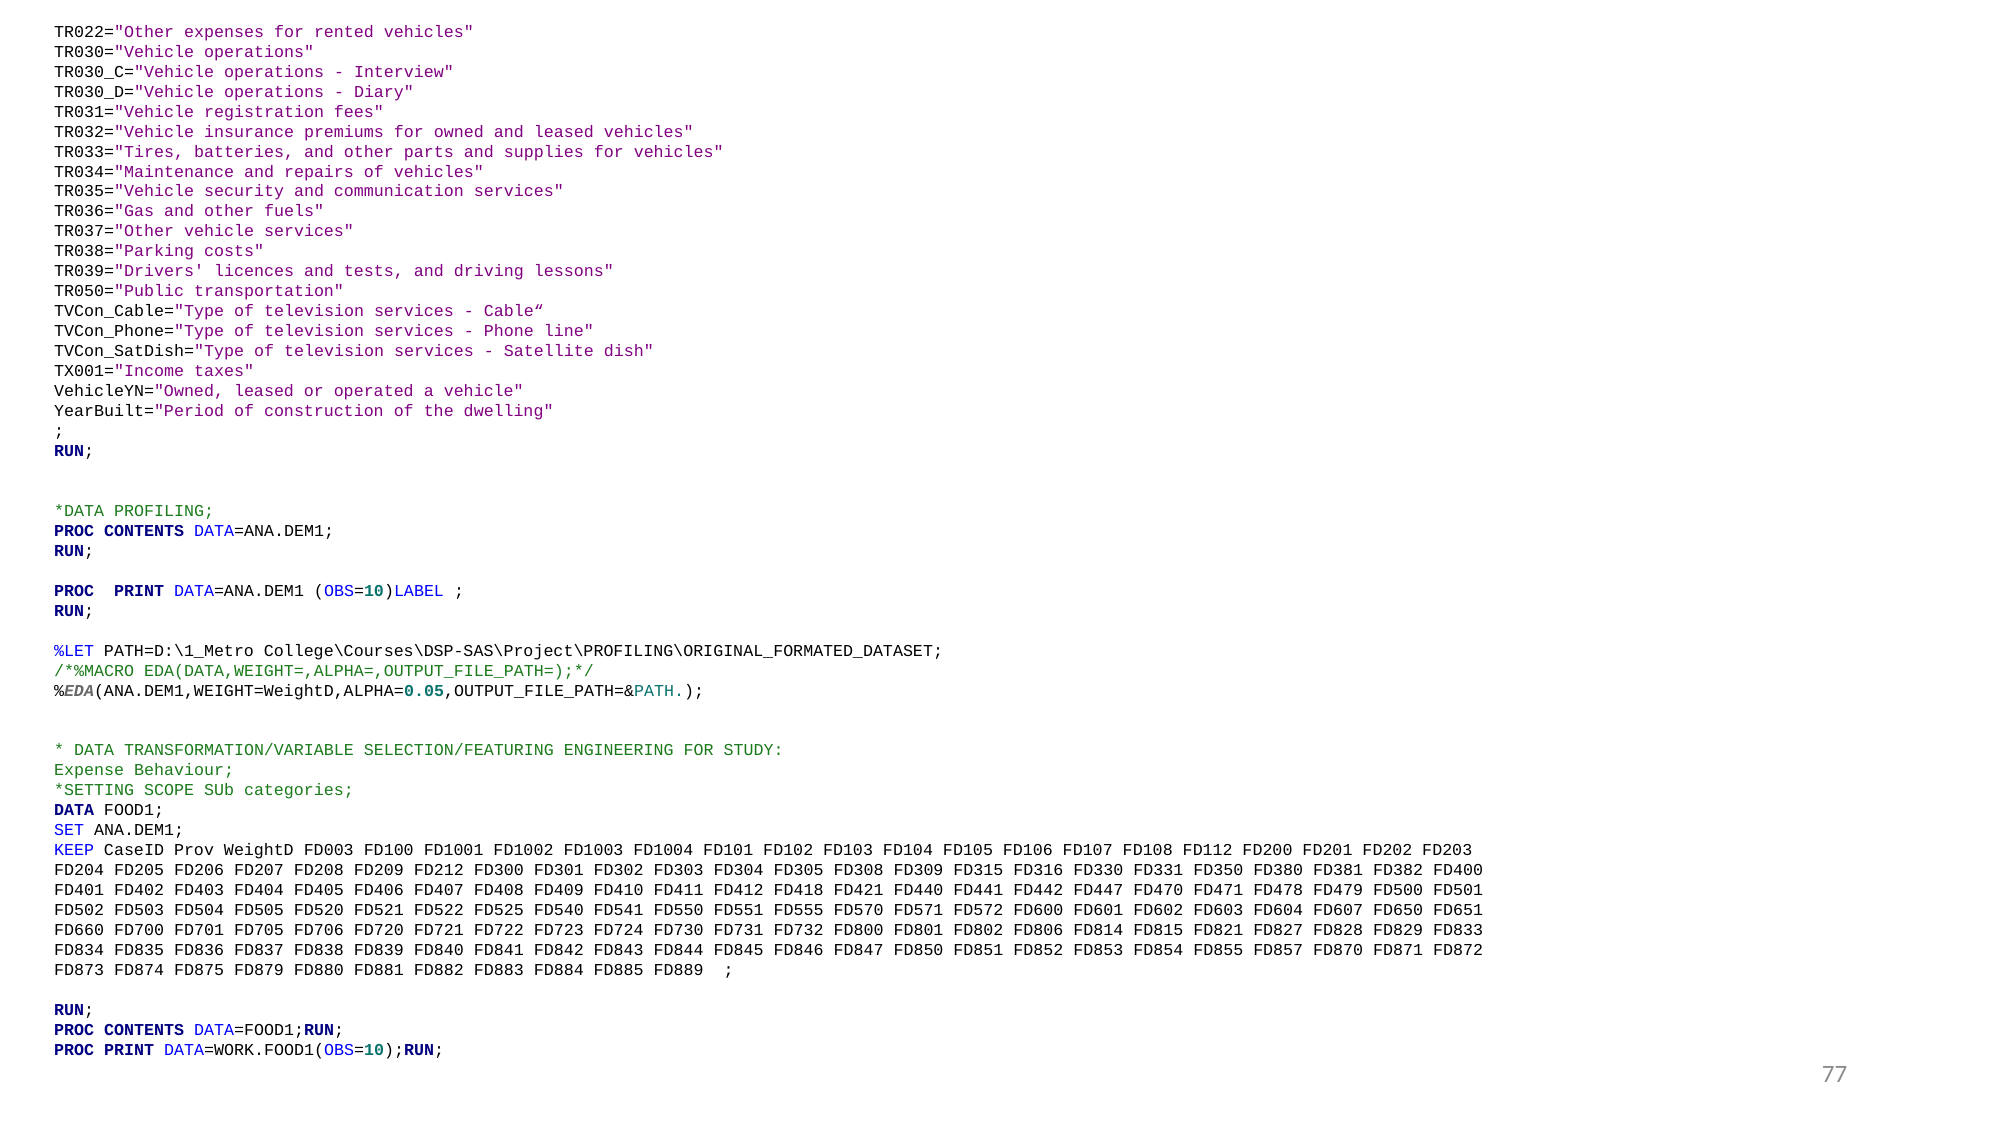

TR022="Other expenses for rented vehicles"
TR030="Vehicle operations"
TR030_C="Vehicle operations - Interview"
TR030_D="Vehicle operations - Diary"
TR031="Vehicle registration fees"
TR032="Vehicle insurance premiums for owned and leased vehicles"
TR033="Tires, batteries, and other parts and supplies for vehicles"
TR034="Maintenance and repairs of vehicles"
TR035="Vehicle security and communication services"
TR036="Gas and other fuels"
TR037="Other vehicle services"
TR038="Parking costs"
TR039="Drivers' licences and tests, and driving lessons"
TR050="Public transportation"
TVCon_Cable="Type of television services - Cable“
TVCon_Phone="Type of television services - Phone line"
TVCon_SatDish="Type of television services - Satellite dish"
TX001="Income taxes"
VehicleYN="Owned, leased or operated a vehicle"
YearBuilt="Period of construction of the dwelling"
;
RUN;

*DATA PROFILING;
PROC CONTENTS DATA=ANA.DEM1;
RUN;

PROC  PRINT DATA=ANA.DEM1 (OBS=10)LABEL ;
RUN;

%LET PATH=D:\1_Metro College\Courses\DSP-SAS\Project\PROFILING\ORIGINAL_FORMATED_DATASET;
/*%MACRO EDA(DATA,WEIGHT=,ALPHA=,OUTPUT_FILE_PATH=);*/
%EDA(ANA.DEM1,WEIGHT=WeightD,ALPHA=0.05,OUTPUT_FILE_PATH=&PATH.);

* DATA TRANSFORMATION/VARIABLE SELECTION/FEATURING ENGINEERING FOR STUDY:
Expense Behaviour;
*SETTING SCOPE SUb categories;
DATA FOOD1;
SET ANA.DEM1;
KEEP CaseID Prov WeightD FD003 FD100 FD1001 FD1002 FD1003 FD1004 FD101 FD102 FD103 FD104 FD105 FD106 FD107 FD108 FD112 FD200 FD201 FD202 FD203
FD204 FD205 FD206 FD207 FD208 FD209 FD212 FD300 FD301 FD302 FD303 FD304 FD305 FD308 FD309 FD315 FD316 FD330 FD331 FD350 FD380 FD381 FD382 FD400
FD401 FD402 FD403 FD404 FD405 FD406 FD407 FD408 FD409 FD410 FD411 FD412 FD418 FD421 FD440 FD441 FD442 FD447 FD470 FD471 FD478 FD479 FD500 FD501
FD502 FD503 FD504 FD505 FD520 FD521 FD522 FD525 FD540 FD541 FD550 FD551 FD555 FD570 FD571 FD572 FD600 FD601 FD602 FD603 FD604 FD607 FD650 FD651
FD660 FD700 FD701 FD705 FD706 FD720 FD721 FD722 FD723 FD724 FD730 FD731 FD732 FD800 FD801 FD802 FD806 FD814 FD815 FD821 FD827 FD828 FD829 FD833
FD834 FD835 FD836 FD837 FD838 FD839 FD840 FD841 FD842 FD843 FD844 FD845 FD846 FD847 FD850 FD851 FD852 FD853 FD854 FD855 FD857 FD870 FD871 FD872
FD873 FD874 FD875 FD879 FD880 FD881 FD882 FD883 FD884 FD885 FD889  ;

RUN;
PROC CONTENTS DATA=FOOD1;RUN;
PROC PRINT DATA=WORK.FOOD1(OBS=10);RUN;
77